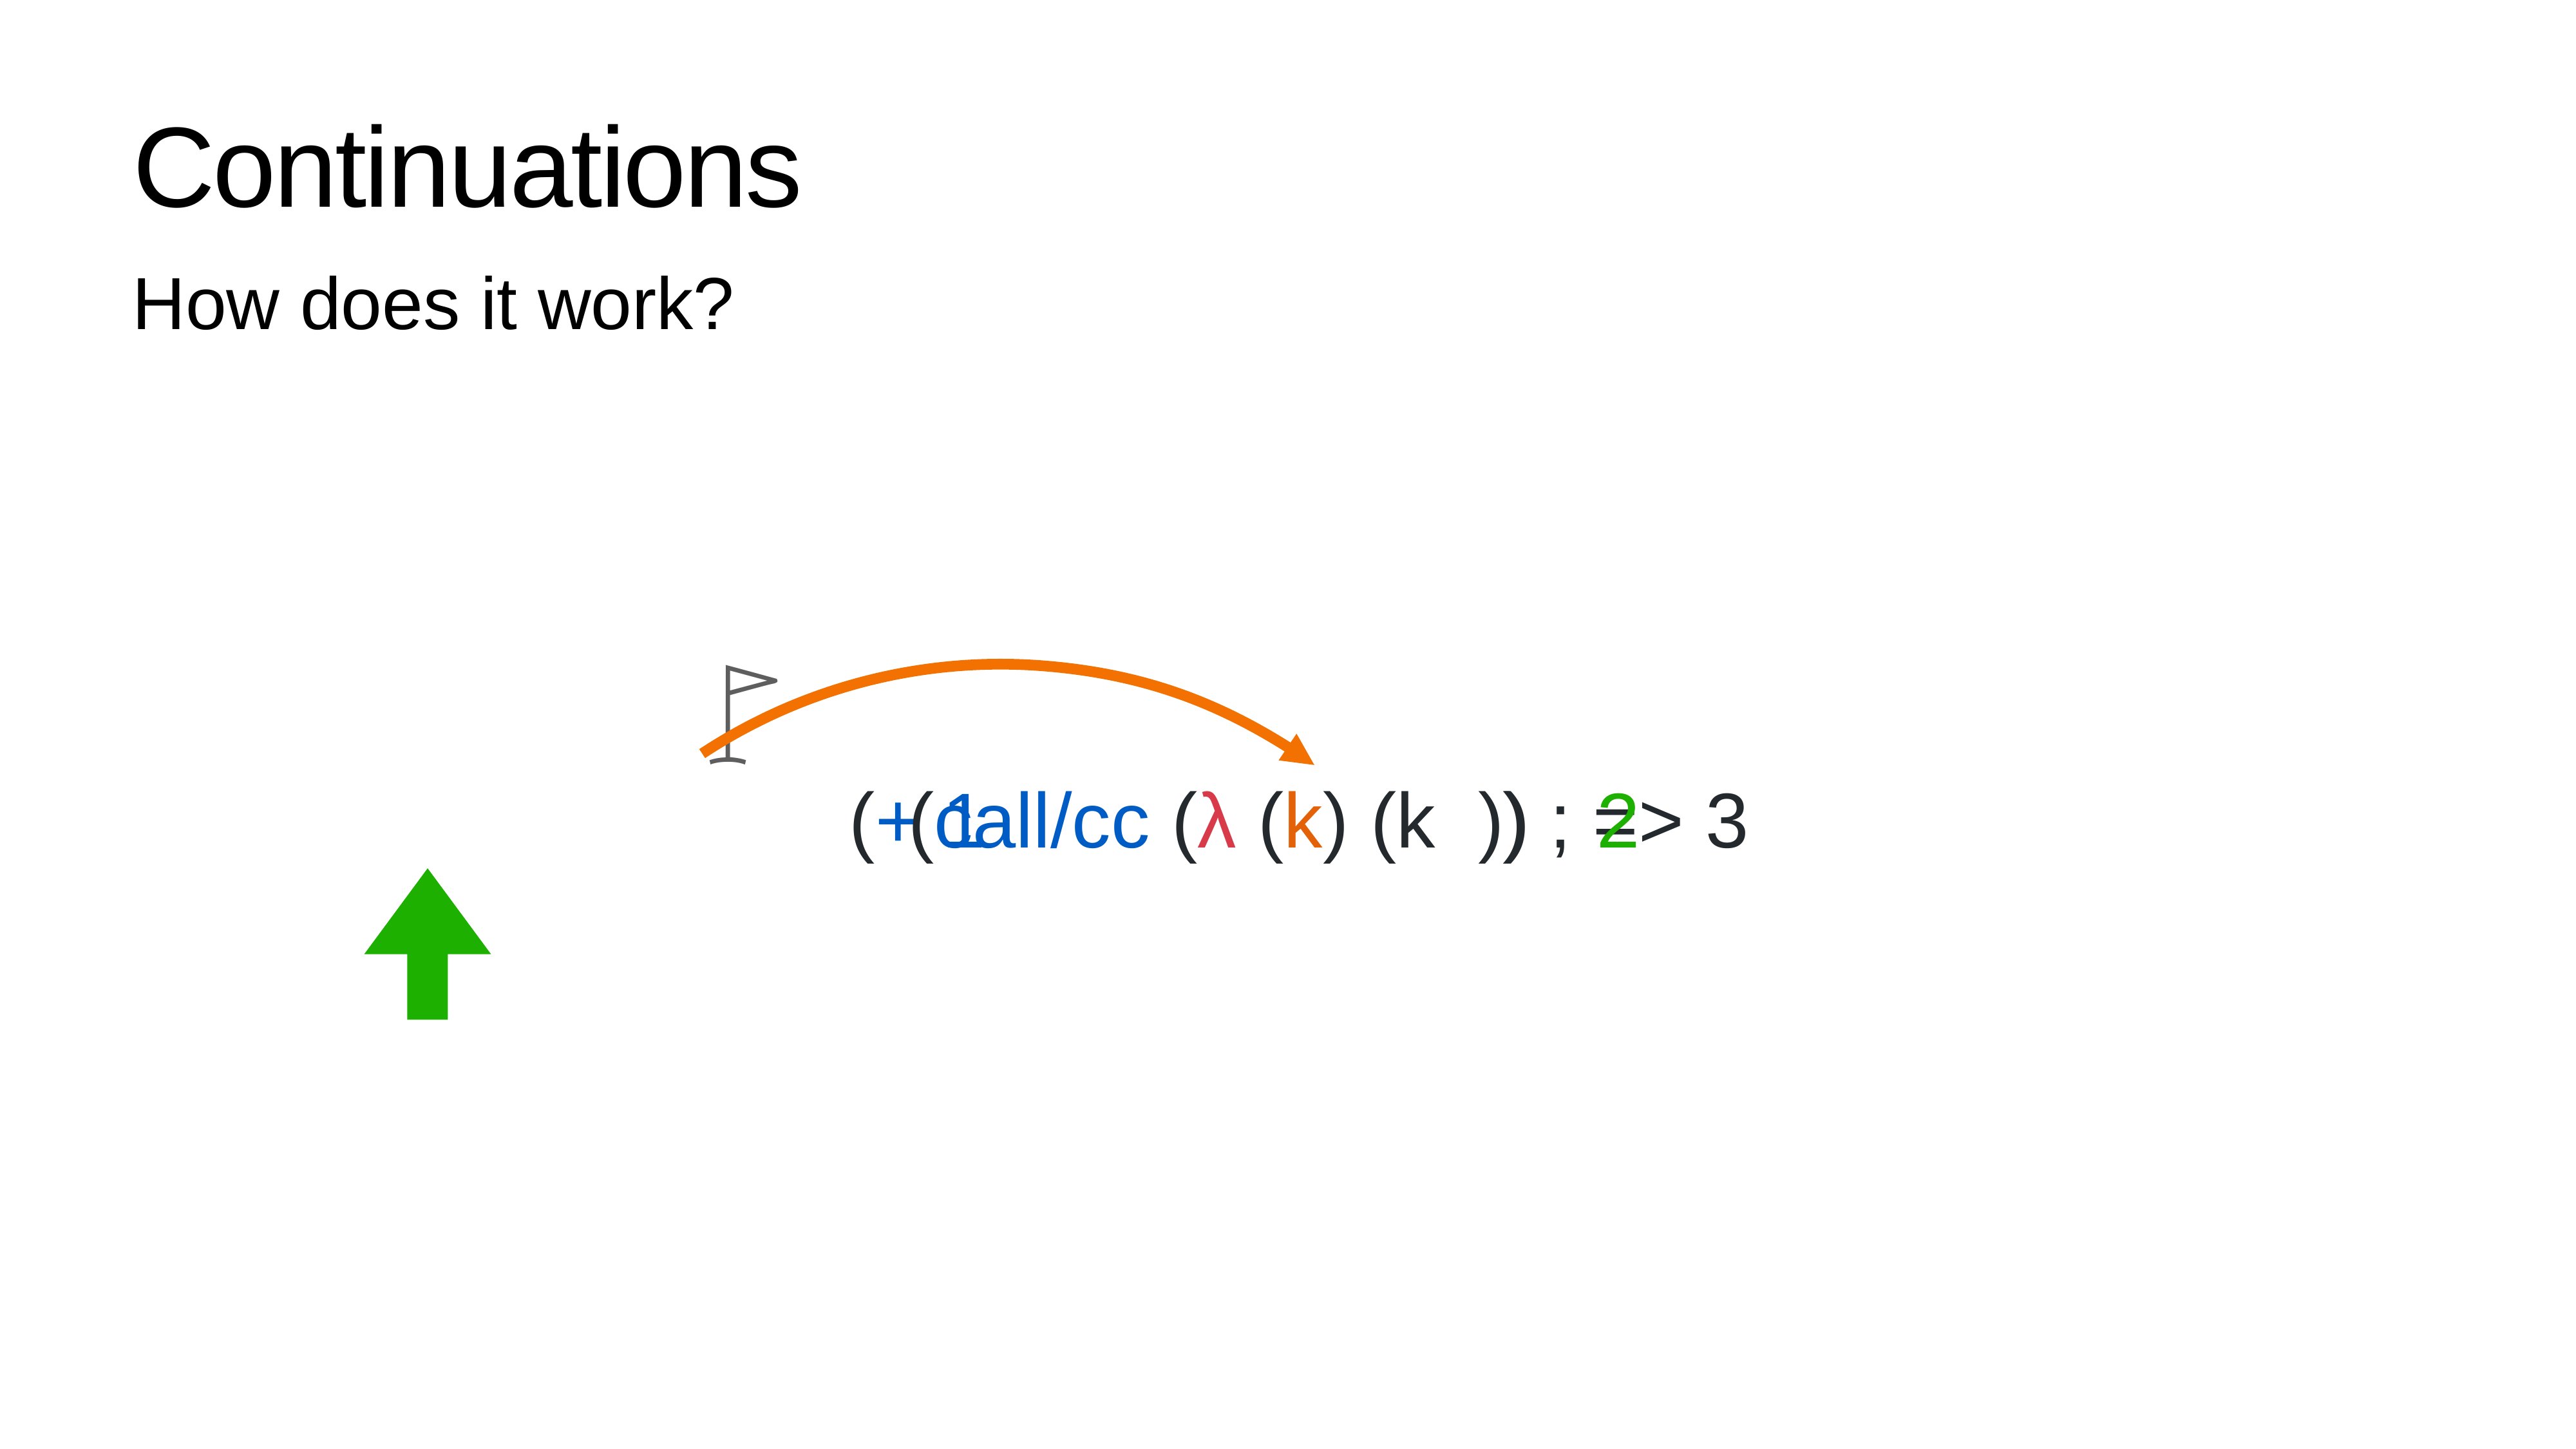

# Continuations
How does it work?
🚩

(+ 1                        ) ; => 3
(call/cc (λ (k) (k  ))
2

26